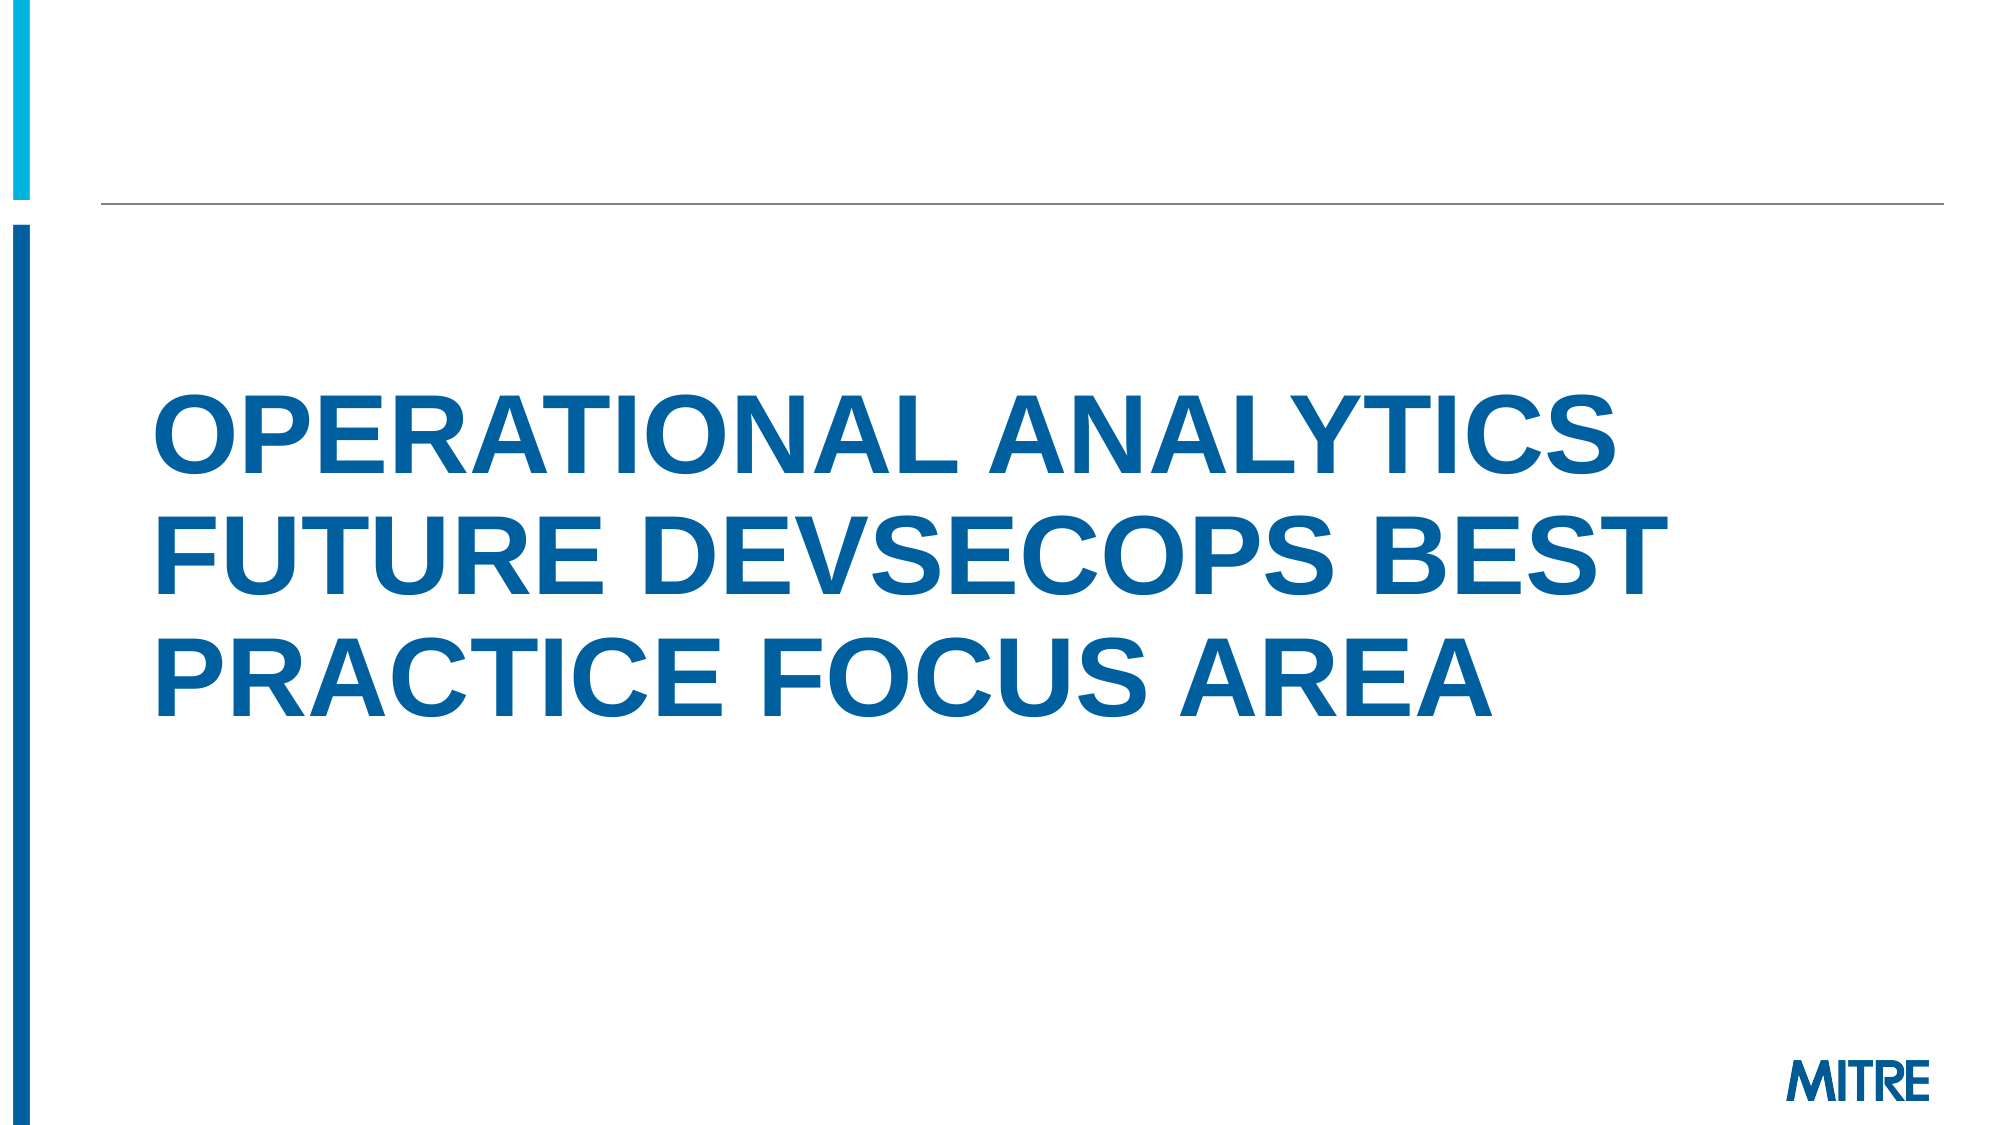

# Operational analytics Future devsecops best practice focus area